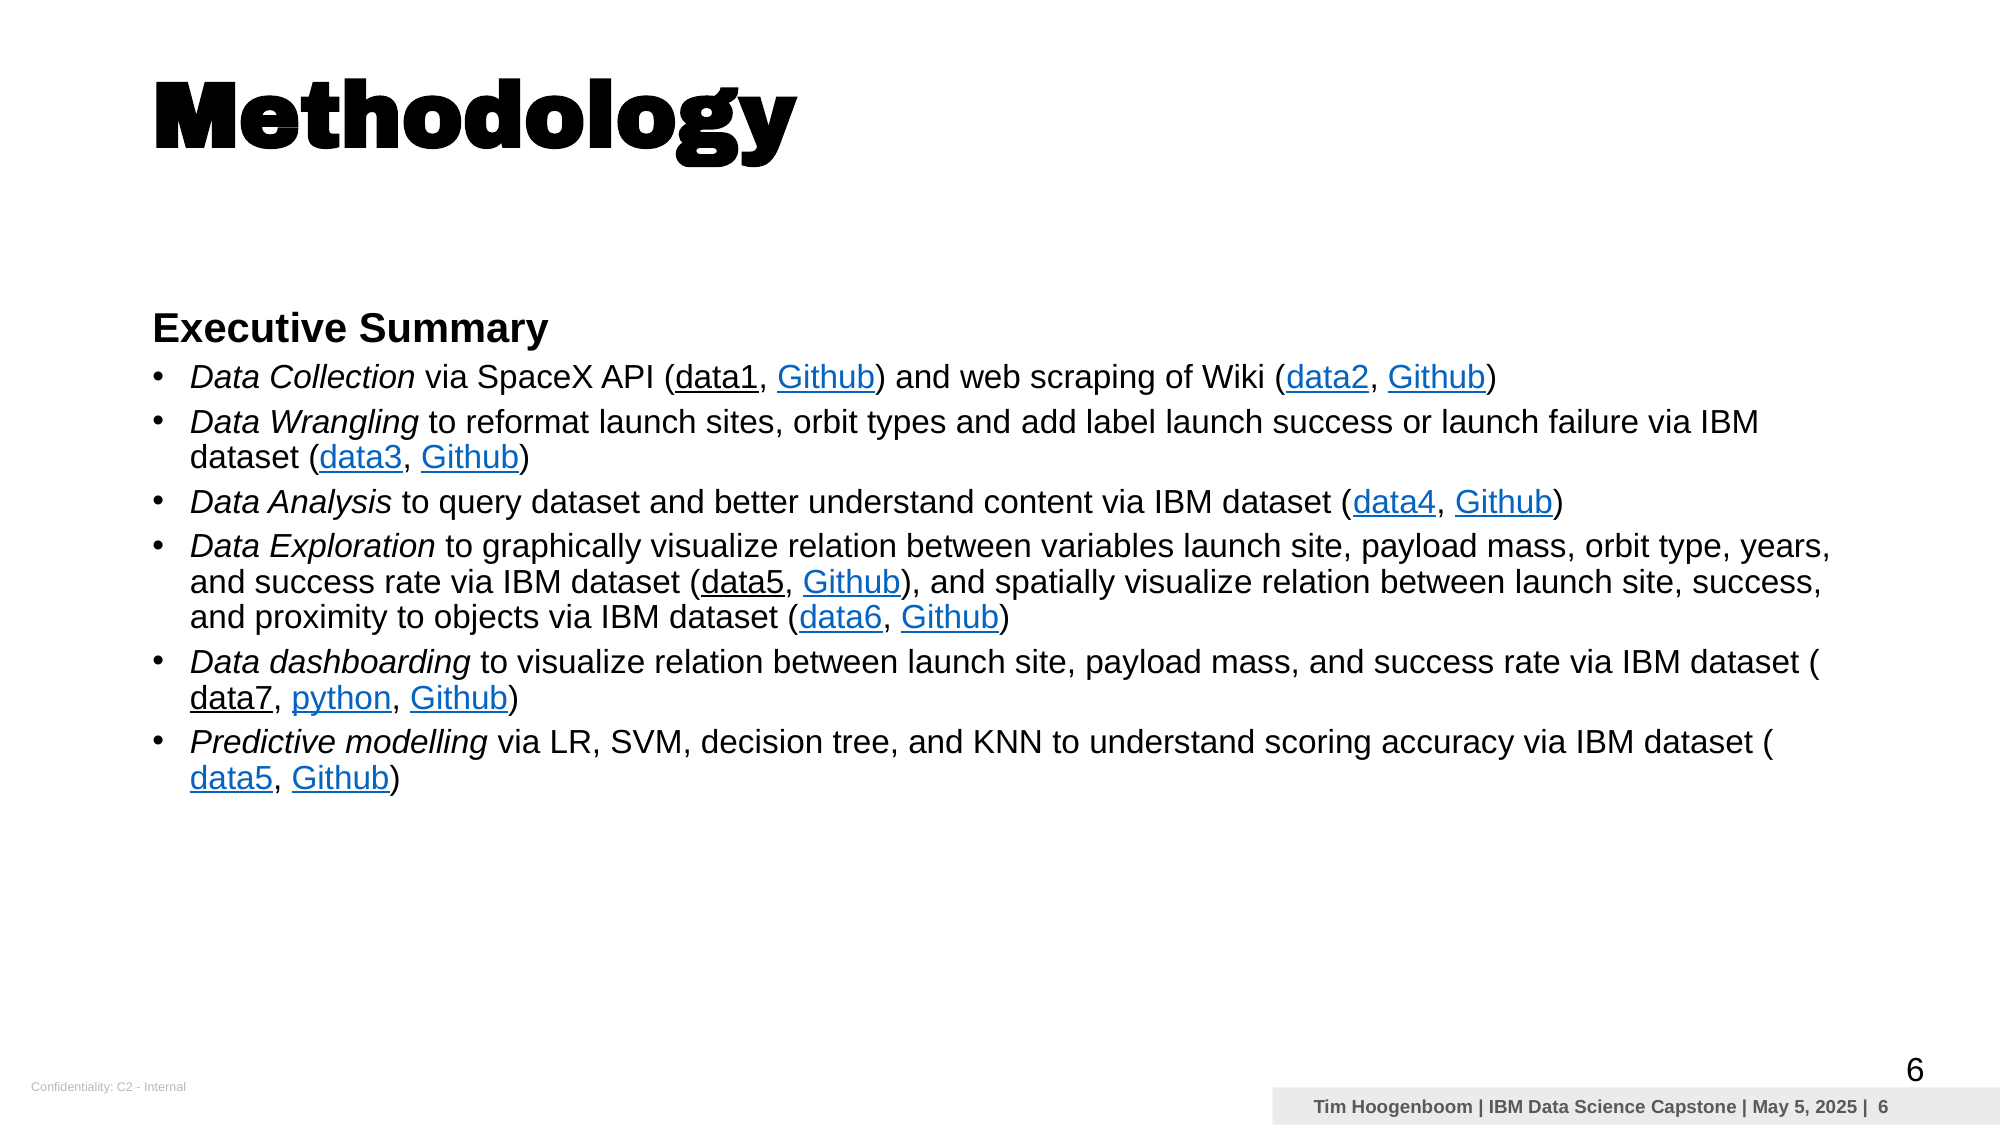

Methodology
Executive Summary
Data Collection via SpaceX API (data1, Github) and web scraping of Wiki (data2, Github)
Data Wrangling to reformat launch sites, orbit types and add label launch success or launch failure via IBM dataset (data3, Github)
Data Analysis to query dataset and better understand content via IBM dataset (data4, Github)
Data Exploration to graphically visualize relation between variables launch site, payload mass, orbit type, years, and success rate via IBM dataset (data5, Github), and spatially visualize relation between launch site, success, and proximity to objects via IBM dataset (data6, Github)
Data dashboarding to visualize relation between launch site, payload mass, and success rate via IBM dataset (data7, python, Github)
Predictive modelling via LR, SVM, decision tree, and KNN to understand scoring accuracy via IBM dataset (data5, Github)
6
     Tim Hoogenboom | IBM Data Science Capstone | May 5, 2025 |  6